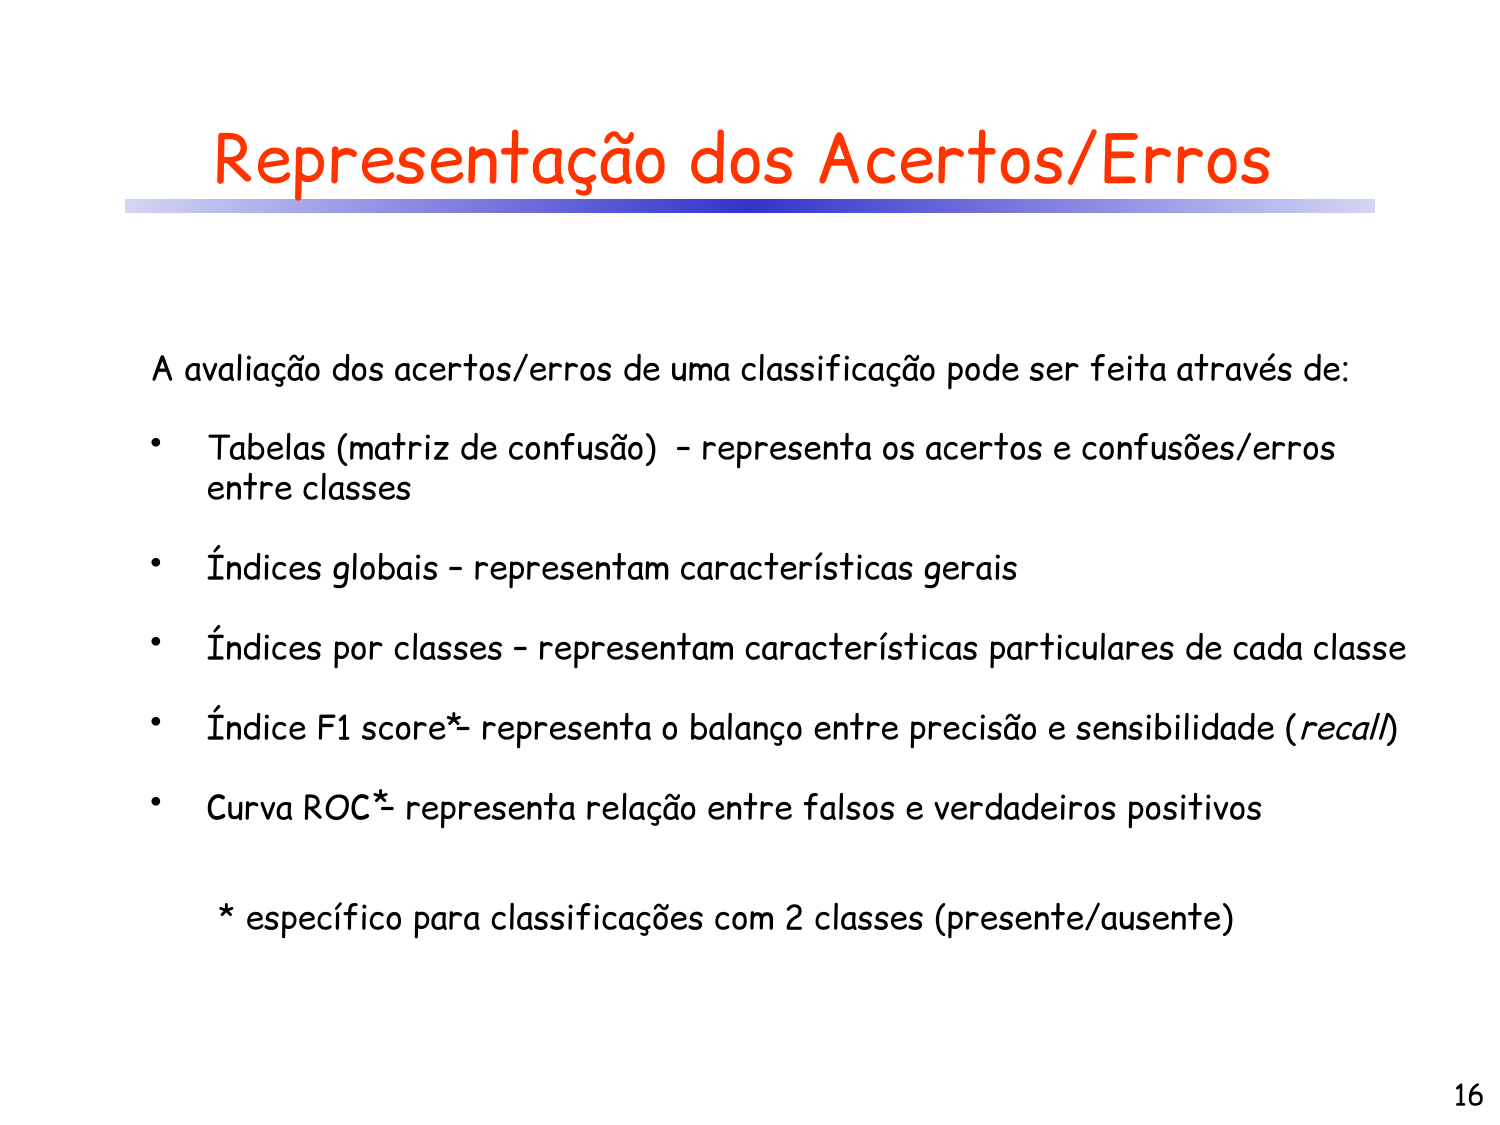

# Representação dos Acertos/Erros
A avaliação dos acertos/erros de uma classificação pode ser feita através de:

Tabelas (matriz de confusão)  – representa os acertos e confusões/erros 	entre classes

Índices globais – representam características gerais

Índices por classes – representam características particulares de cada classe

Índice F1 score – representa o balanço entre precisão e sensibilidade (recall)

Curva ROC – representa relação entre falsos e verdadeiros positivos
*
*
* específico para classificações com 2 classes (presente/ausente)
16